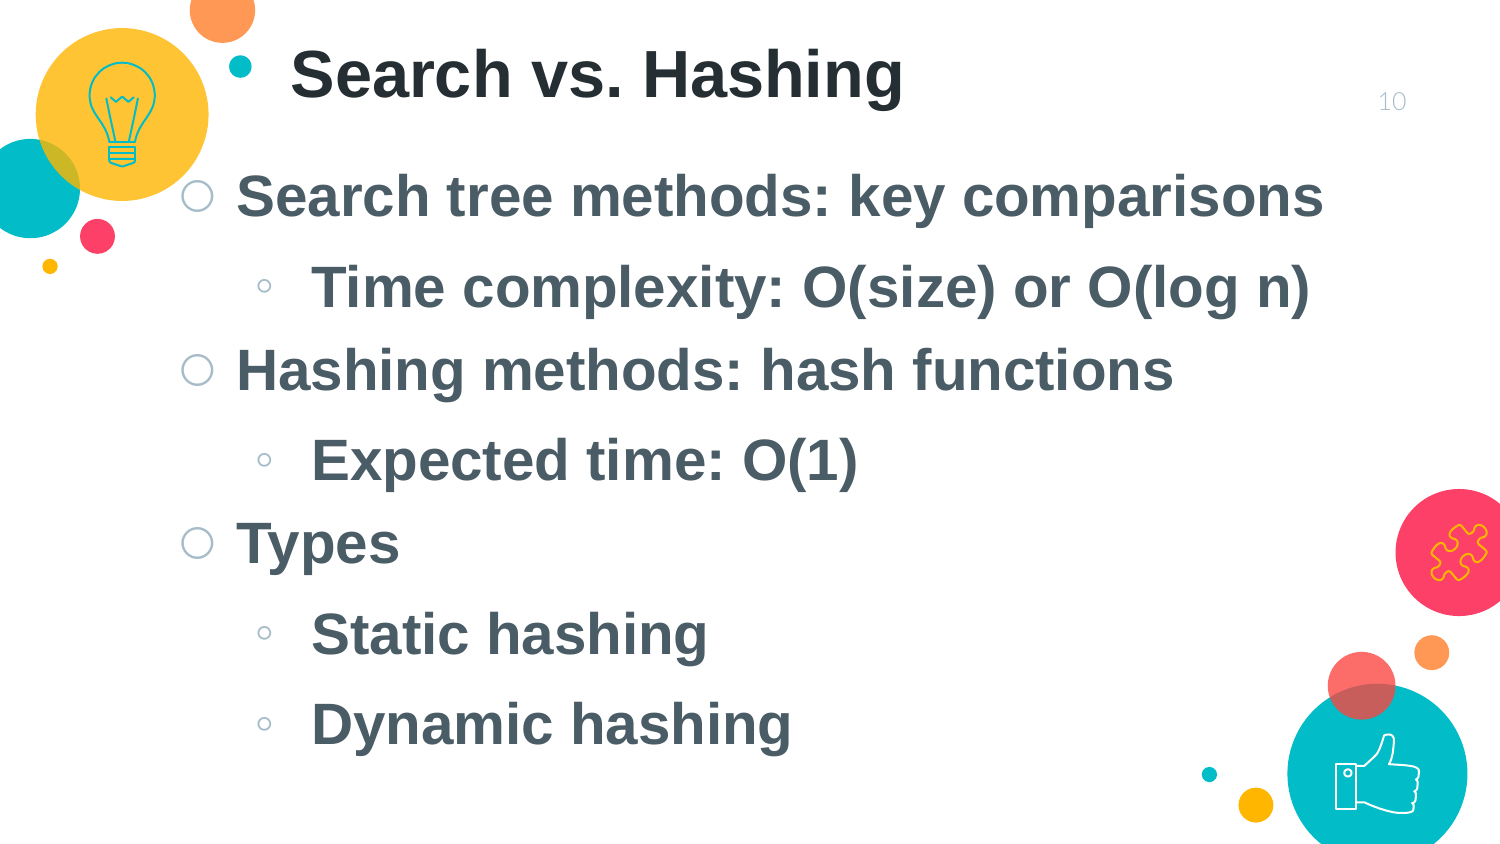

Search vs. Hashing
10
Search tree methods: key comparisons
Time complexity: O(size) or O(log n)
Hashing methods: hash functions
Expected time: O(1)
Types
Static hashing
Dynamic hashing